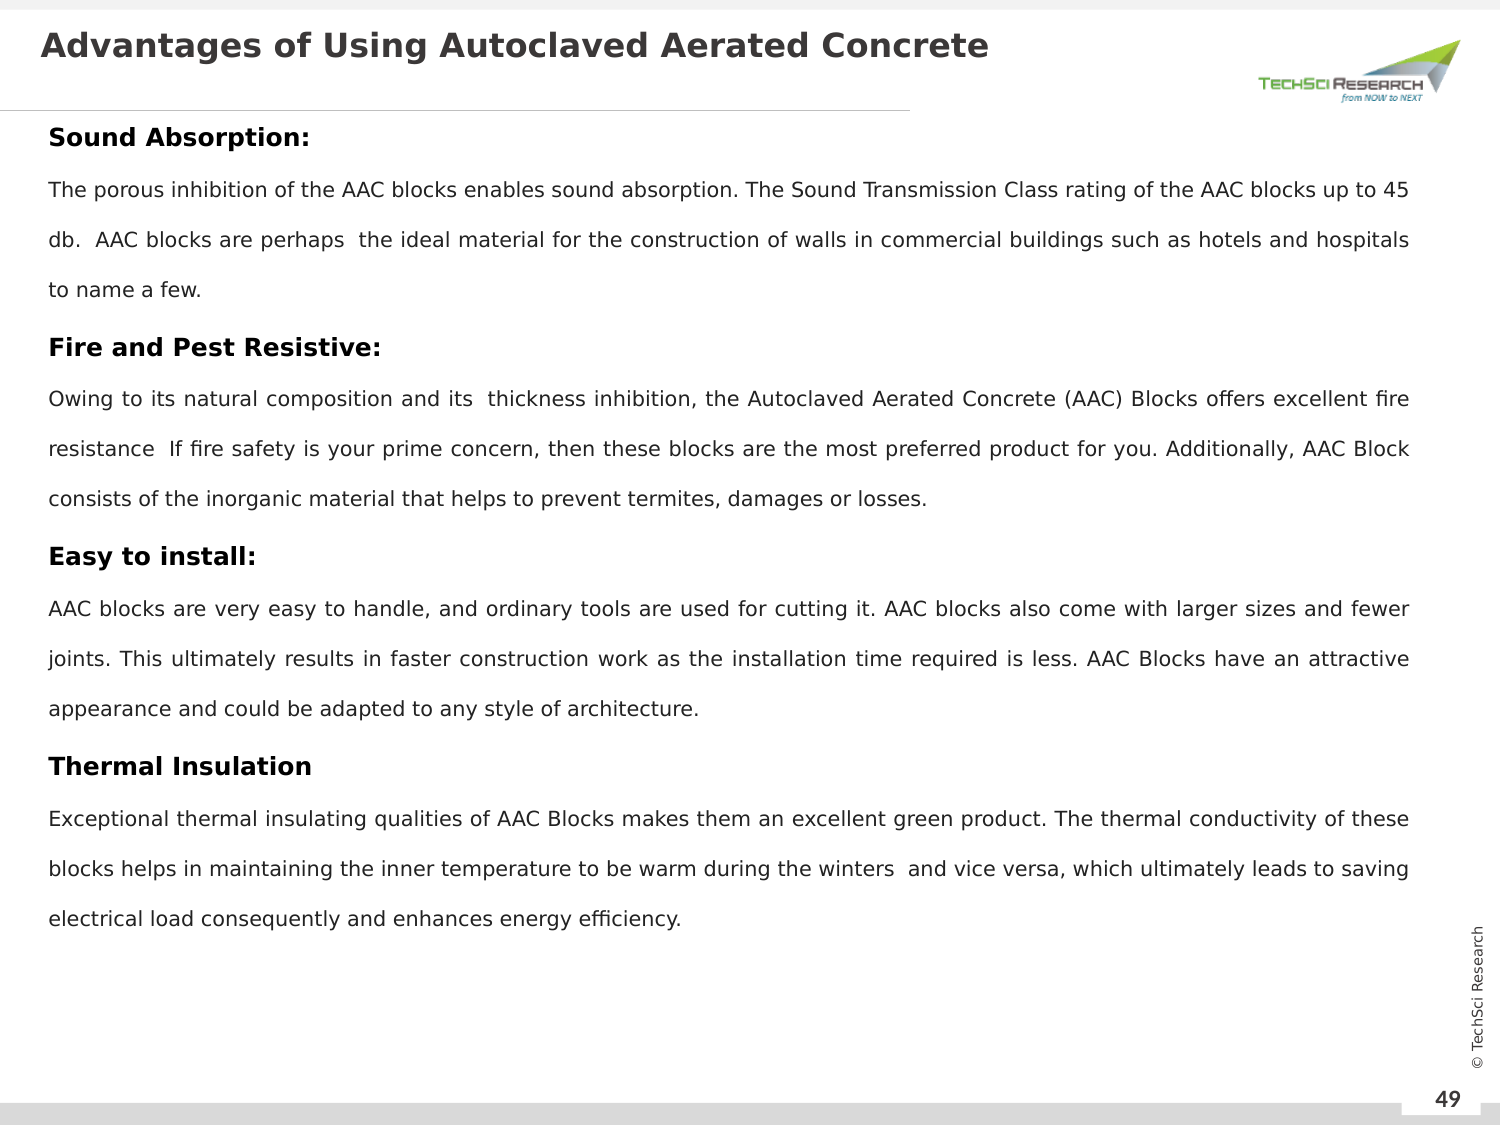

Advantages of Using Autoclaved Aerated Concrete
Sound Absorption:
The porous inhibition of the AAC blocks enables sound absorption. The Sound Transmission Class rating of the AAC blocks up to 45 db.  AAC blocks are perhaps  the ideal material for the construction of walls in commercial buildings such as hotels and hospitals to name a few.
Fire and Pest Resistive:
Owing to its natural composition and its  thickness inhibition, the Autoclaved Aerated Concrete (AAC) Blocks offers excellent fire resistance  If fire safety is your prime concern, then these blocks are the most preferred product for you. Additionally, AAC Block consists of the inorganic material that helps to prevent termites, damages or losses.
Easy to install:
AAC blocks are very easy to handle, and ordinary tools are used for cutting it. AAC blocks also come with larger sizes and fewer joints. This ultimately results in faster construction work as the installation time required is less. AAC Blocks have an attractive appearance and could be adapted to any style of architecture.
Thermal Insulation
Exceptional thermal insulating qualities of AAC Blocks makes them an excellent green product. The thermal conductivity of these blocks helps in maintaining the inner temperature to be warm during the winters  and vice versa, which ultimately leads to saving electrical load consequently and enhances energy efficiency.